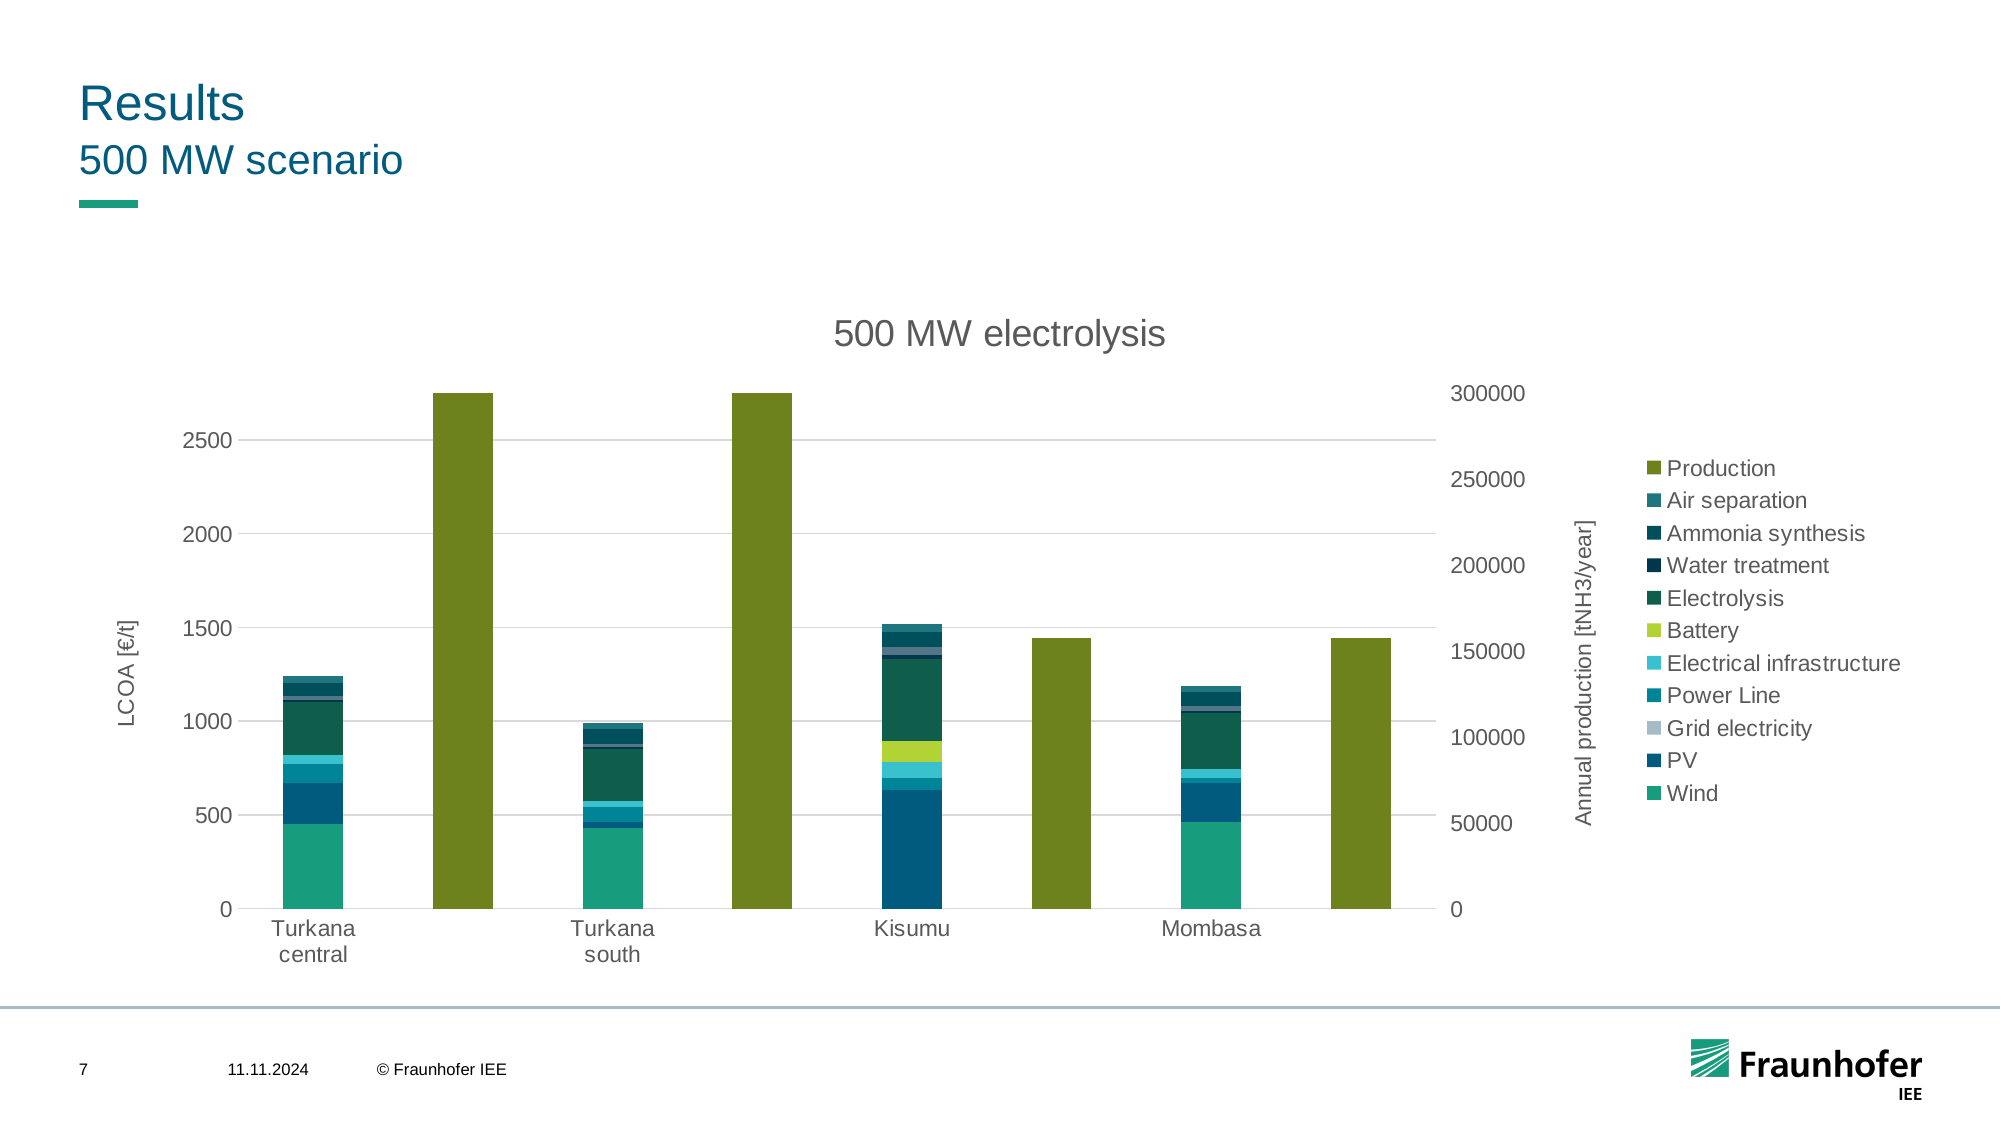

# Results
500 MW scenario

### Chart: 500 MW electrolysis

| Category | Wind | PV | Grid electricity | Power Line | Electrical infrastructure | Battery | Electrolysis | Water treatment | H2 Storage | Ammonia synthesis | Air separation | Production |
|---|---|---|---|---|---|---|---|---|---|---|---|---|
| Turkana central | 452.9999959283072 | 217.5465209611949 | 0.0 | 99.06833381861695 | 50.69590203191484 | 0.0 | 279.8504139148337 | 10.66337853162888 | 21.18918088954301 | 72.79136438582263 | 34.97729254535834 | None |
|  | None | None | None | None | None | None | None | None | None | None | None | 308885.0 |
| Turkana south | 429.885421243521 | 29.66179450028253 | 0.0 | 80.64877231285544 | 32.96951457297888 | 0.0 | 277.4265521151982 | 10.54091016636997 | 18.98013939070078 | 75.74248340292519 | 36.3953474763011 | None |
|  | None | None | None | None | None | None | None | None | None | None | None | 312474.0 |
| Kisumu | 0.0 | 633.0248949312498 | 0.0 | 61.82590530637974 | 85.08848850190057 | 114.498520785306 | 437.1698136742251 | 20.92632741086185 | 41.58266871492377 | 82.70221355381985 | 39.73959743752322 | None |
|  | None | None | None | None | None | None | None | None | None | None | None | 157398.0 |
| Mombasa | 461.0821116940924 | 206.7932386127922 | 0.0 | 28.02210117110583 | 50.92143118946721 | 0.0 | 296.8104178231458 | 11.3058616982835 | 24.50606451054097 | 73.11518888502351 | 35.13289485254781 | None |
7
11.11.2024
© Fraunhofer IEE